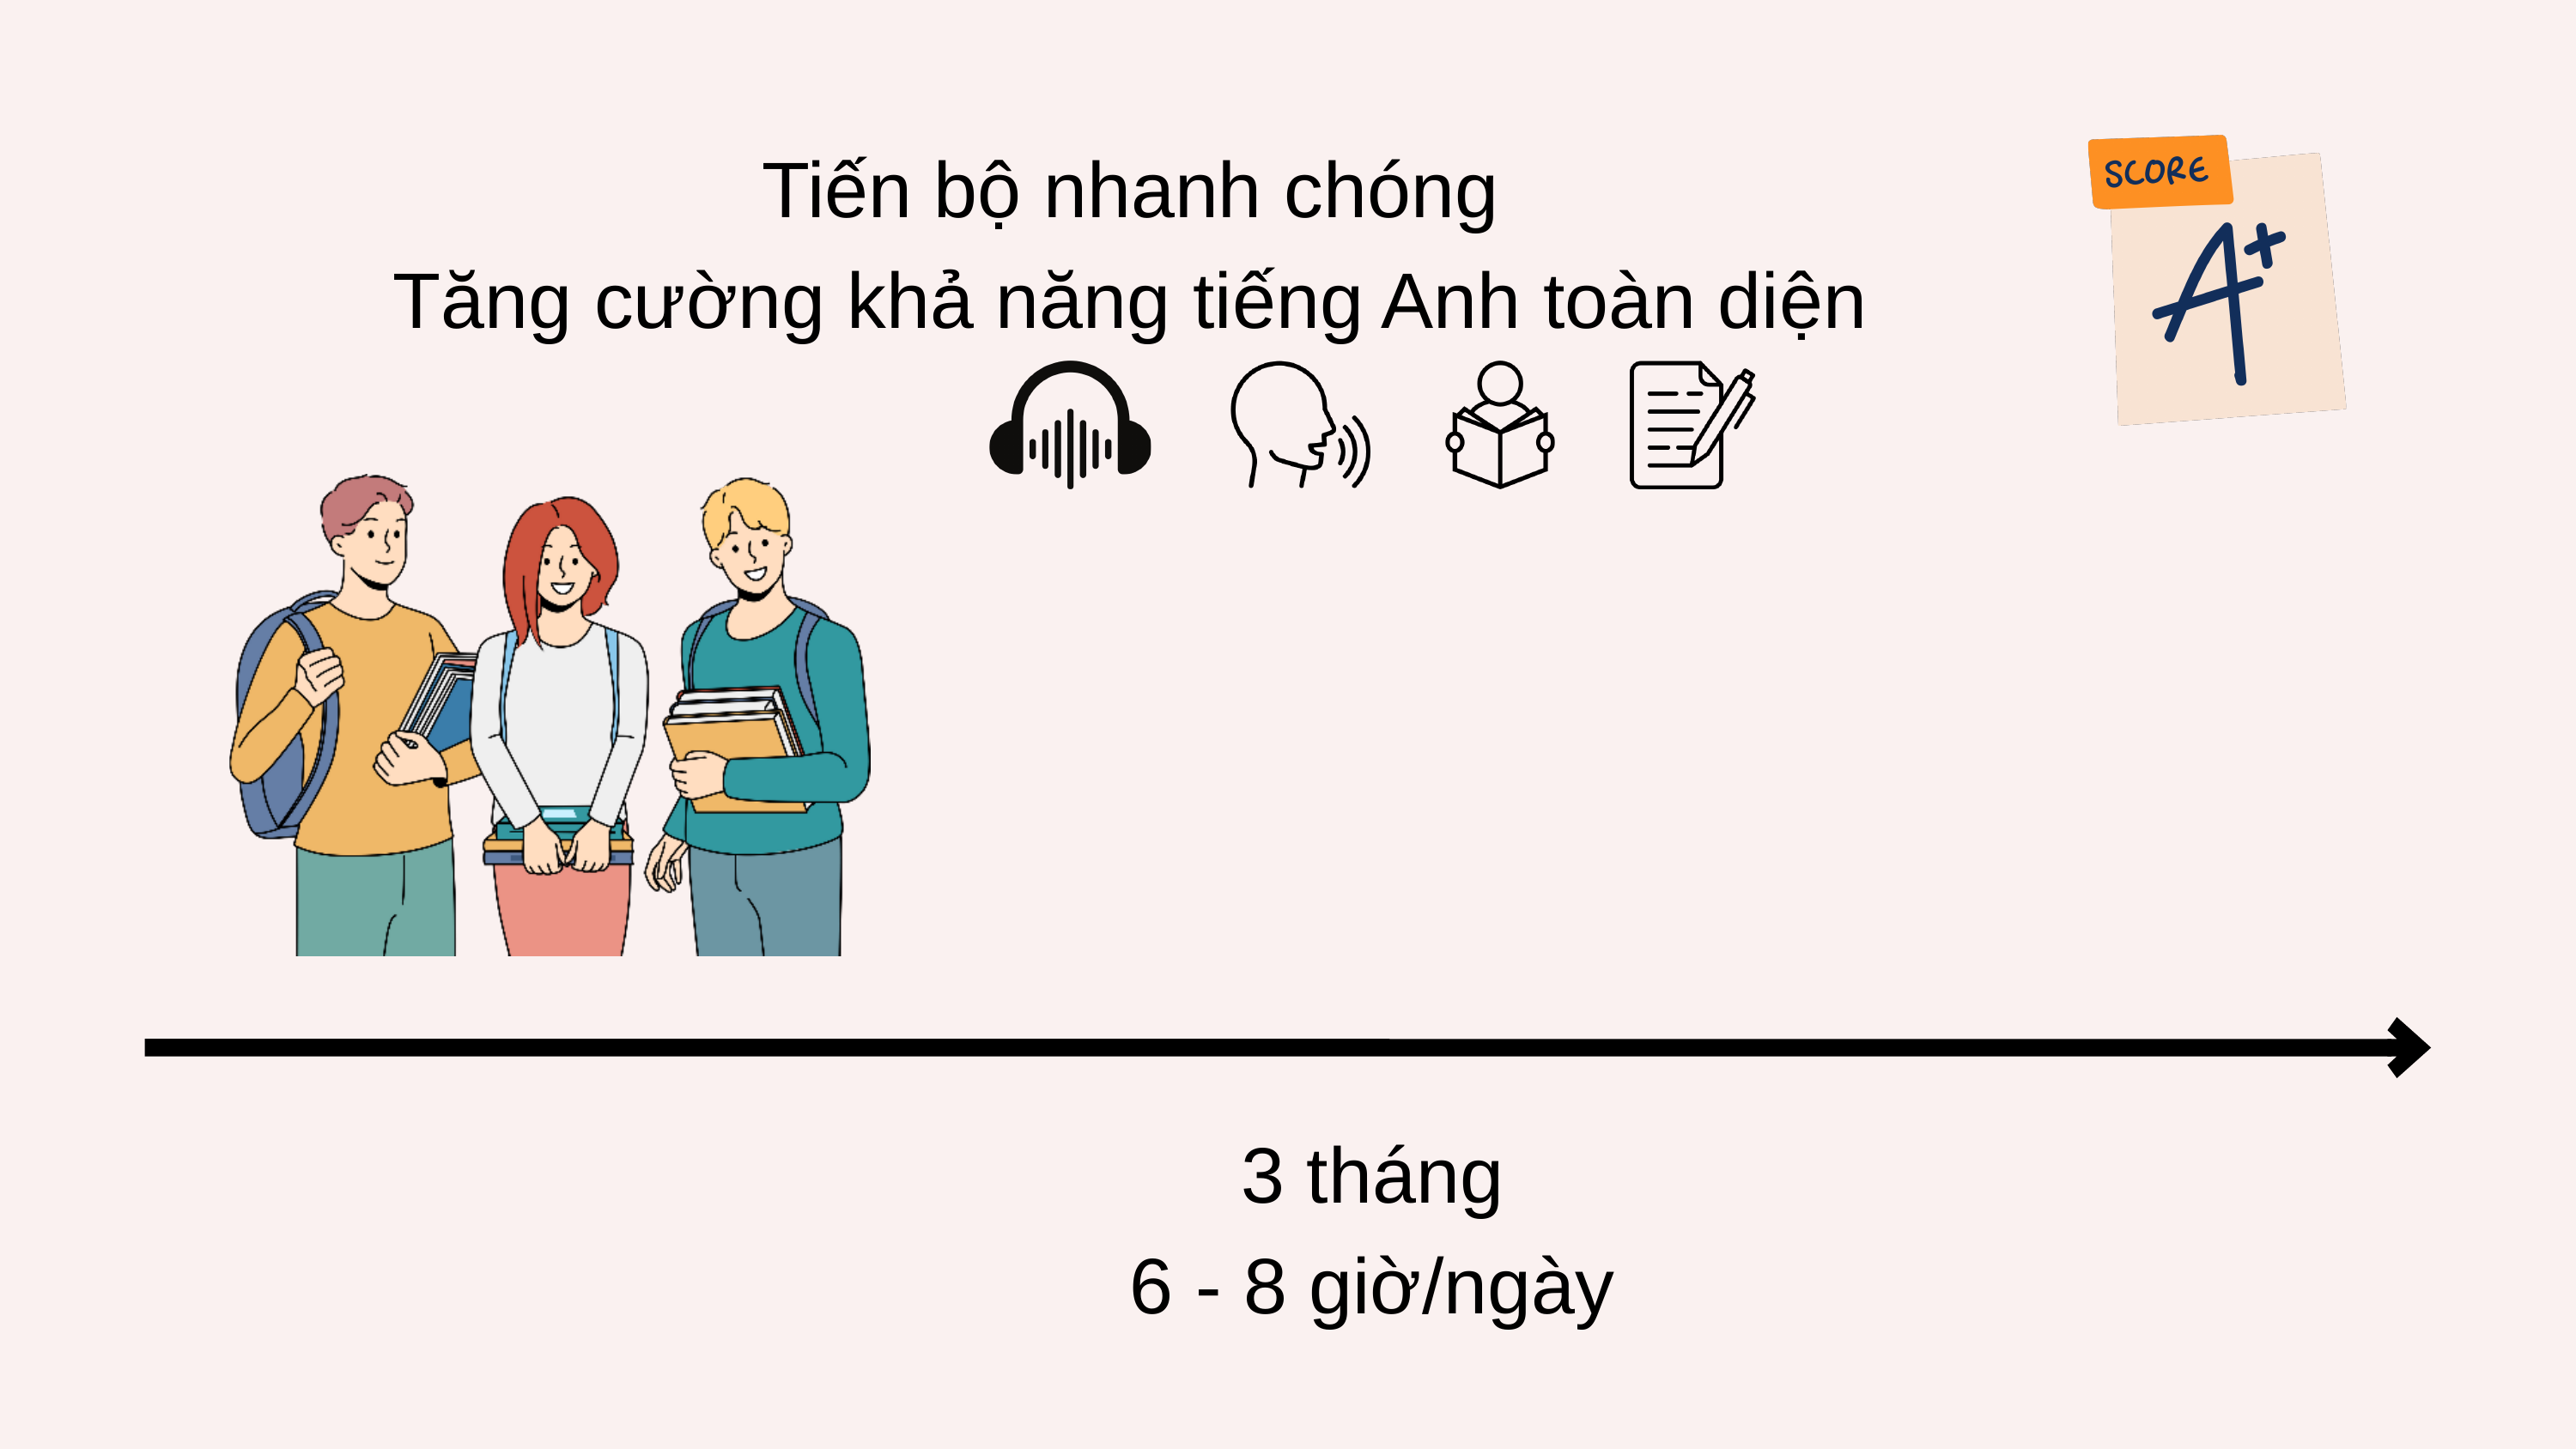

Tiến bộ nhanh chóng
Tăng cường khả năng tiếng Anh toàn diện

3 tháng
6 - 8 giờ/ngày